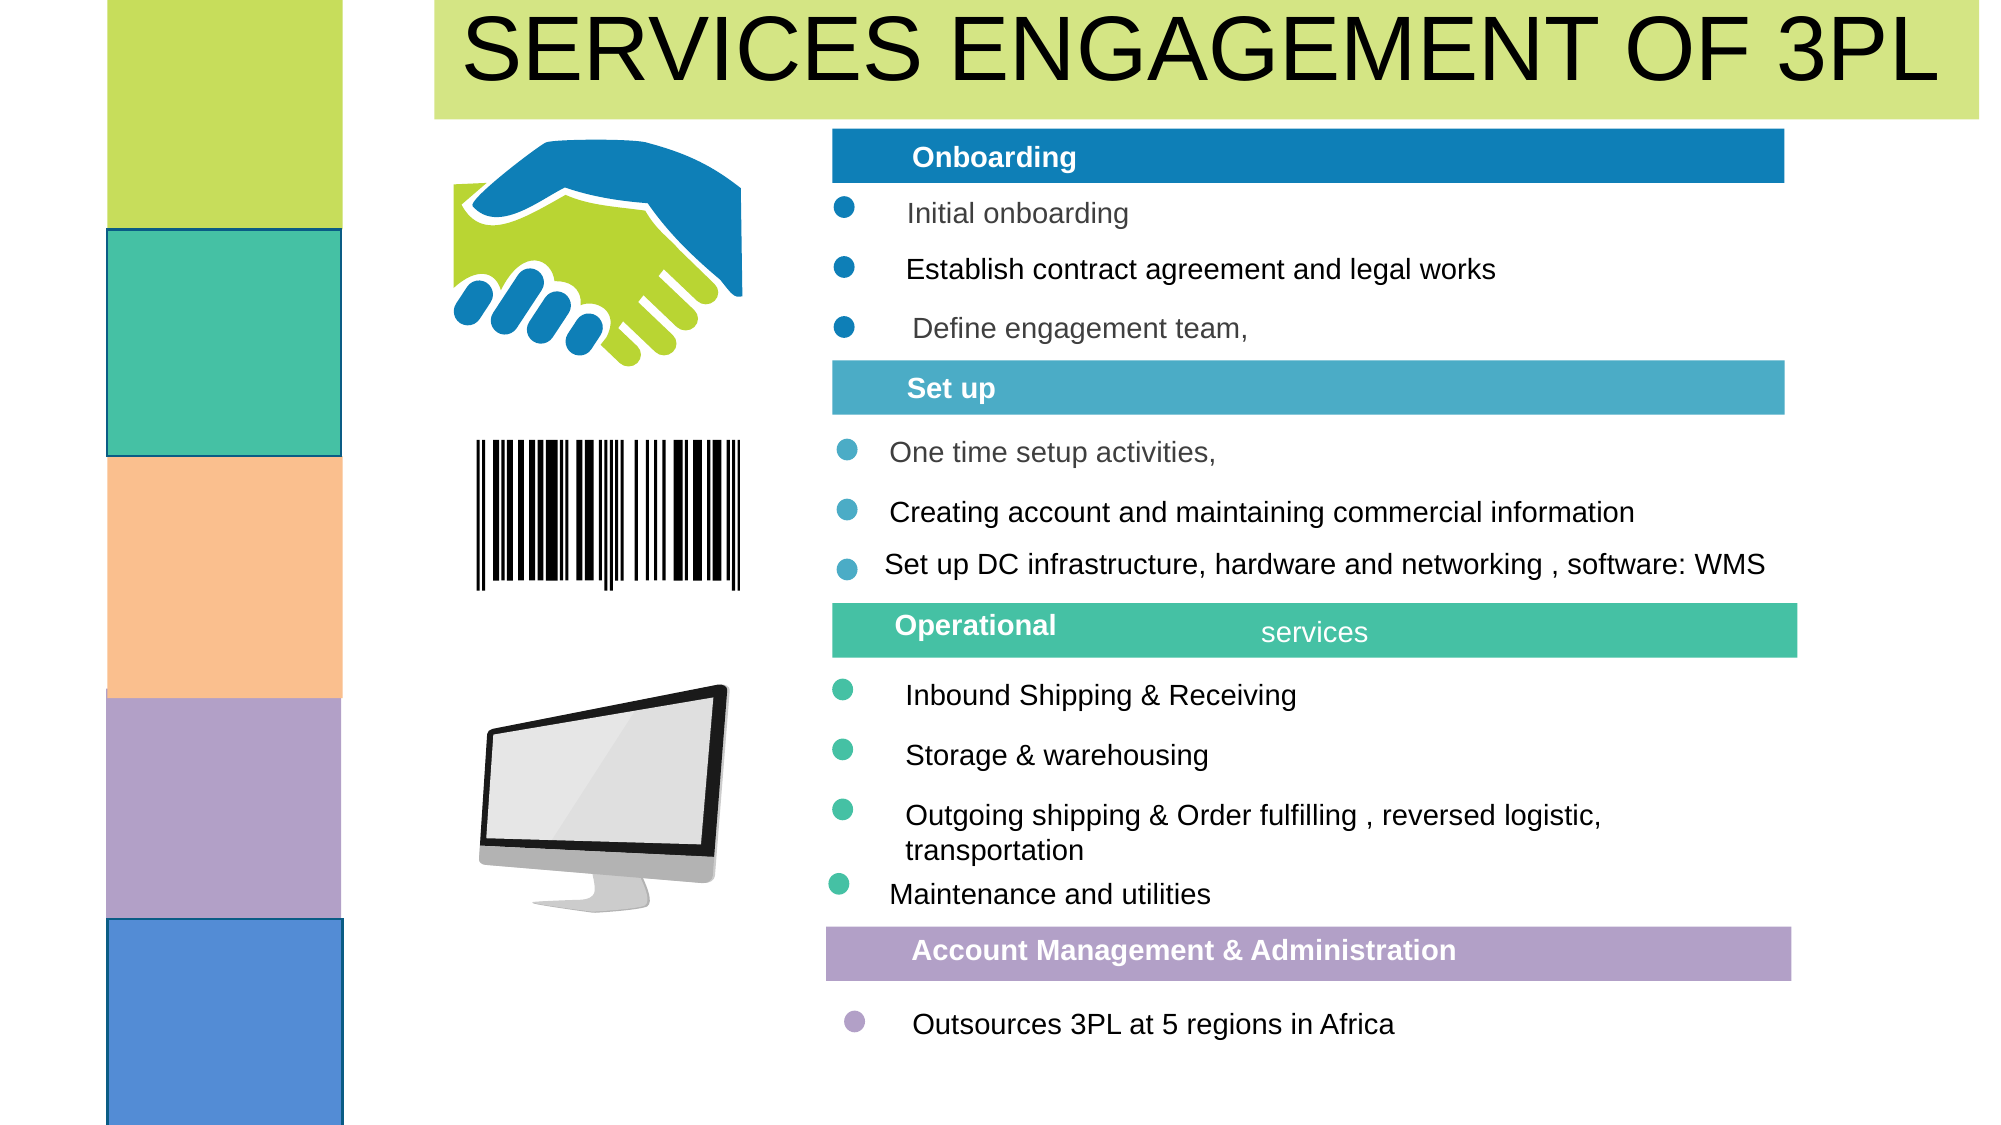

SERVICES ENGAGEMENT OF 3PL

Onboarding

Initial onboarding

Establish contract agreement and legal works

Define engagement team,

Set up
One time setup activities,

Creating account and maintaining commercial information

Set up DC infrastructure, hardware and networking , software: WMS

Operational
services
Inbound Shipping & Receiving

Storage & warehousing

Outgoing shipping & Order fulfilling , reversed logistic, transportation

Maintenance and utilities

Account Management & Administration
Outsources 3PL at 5 regions in Africa